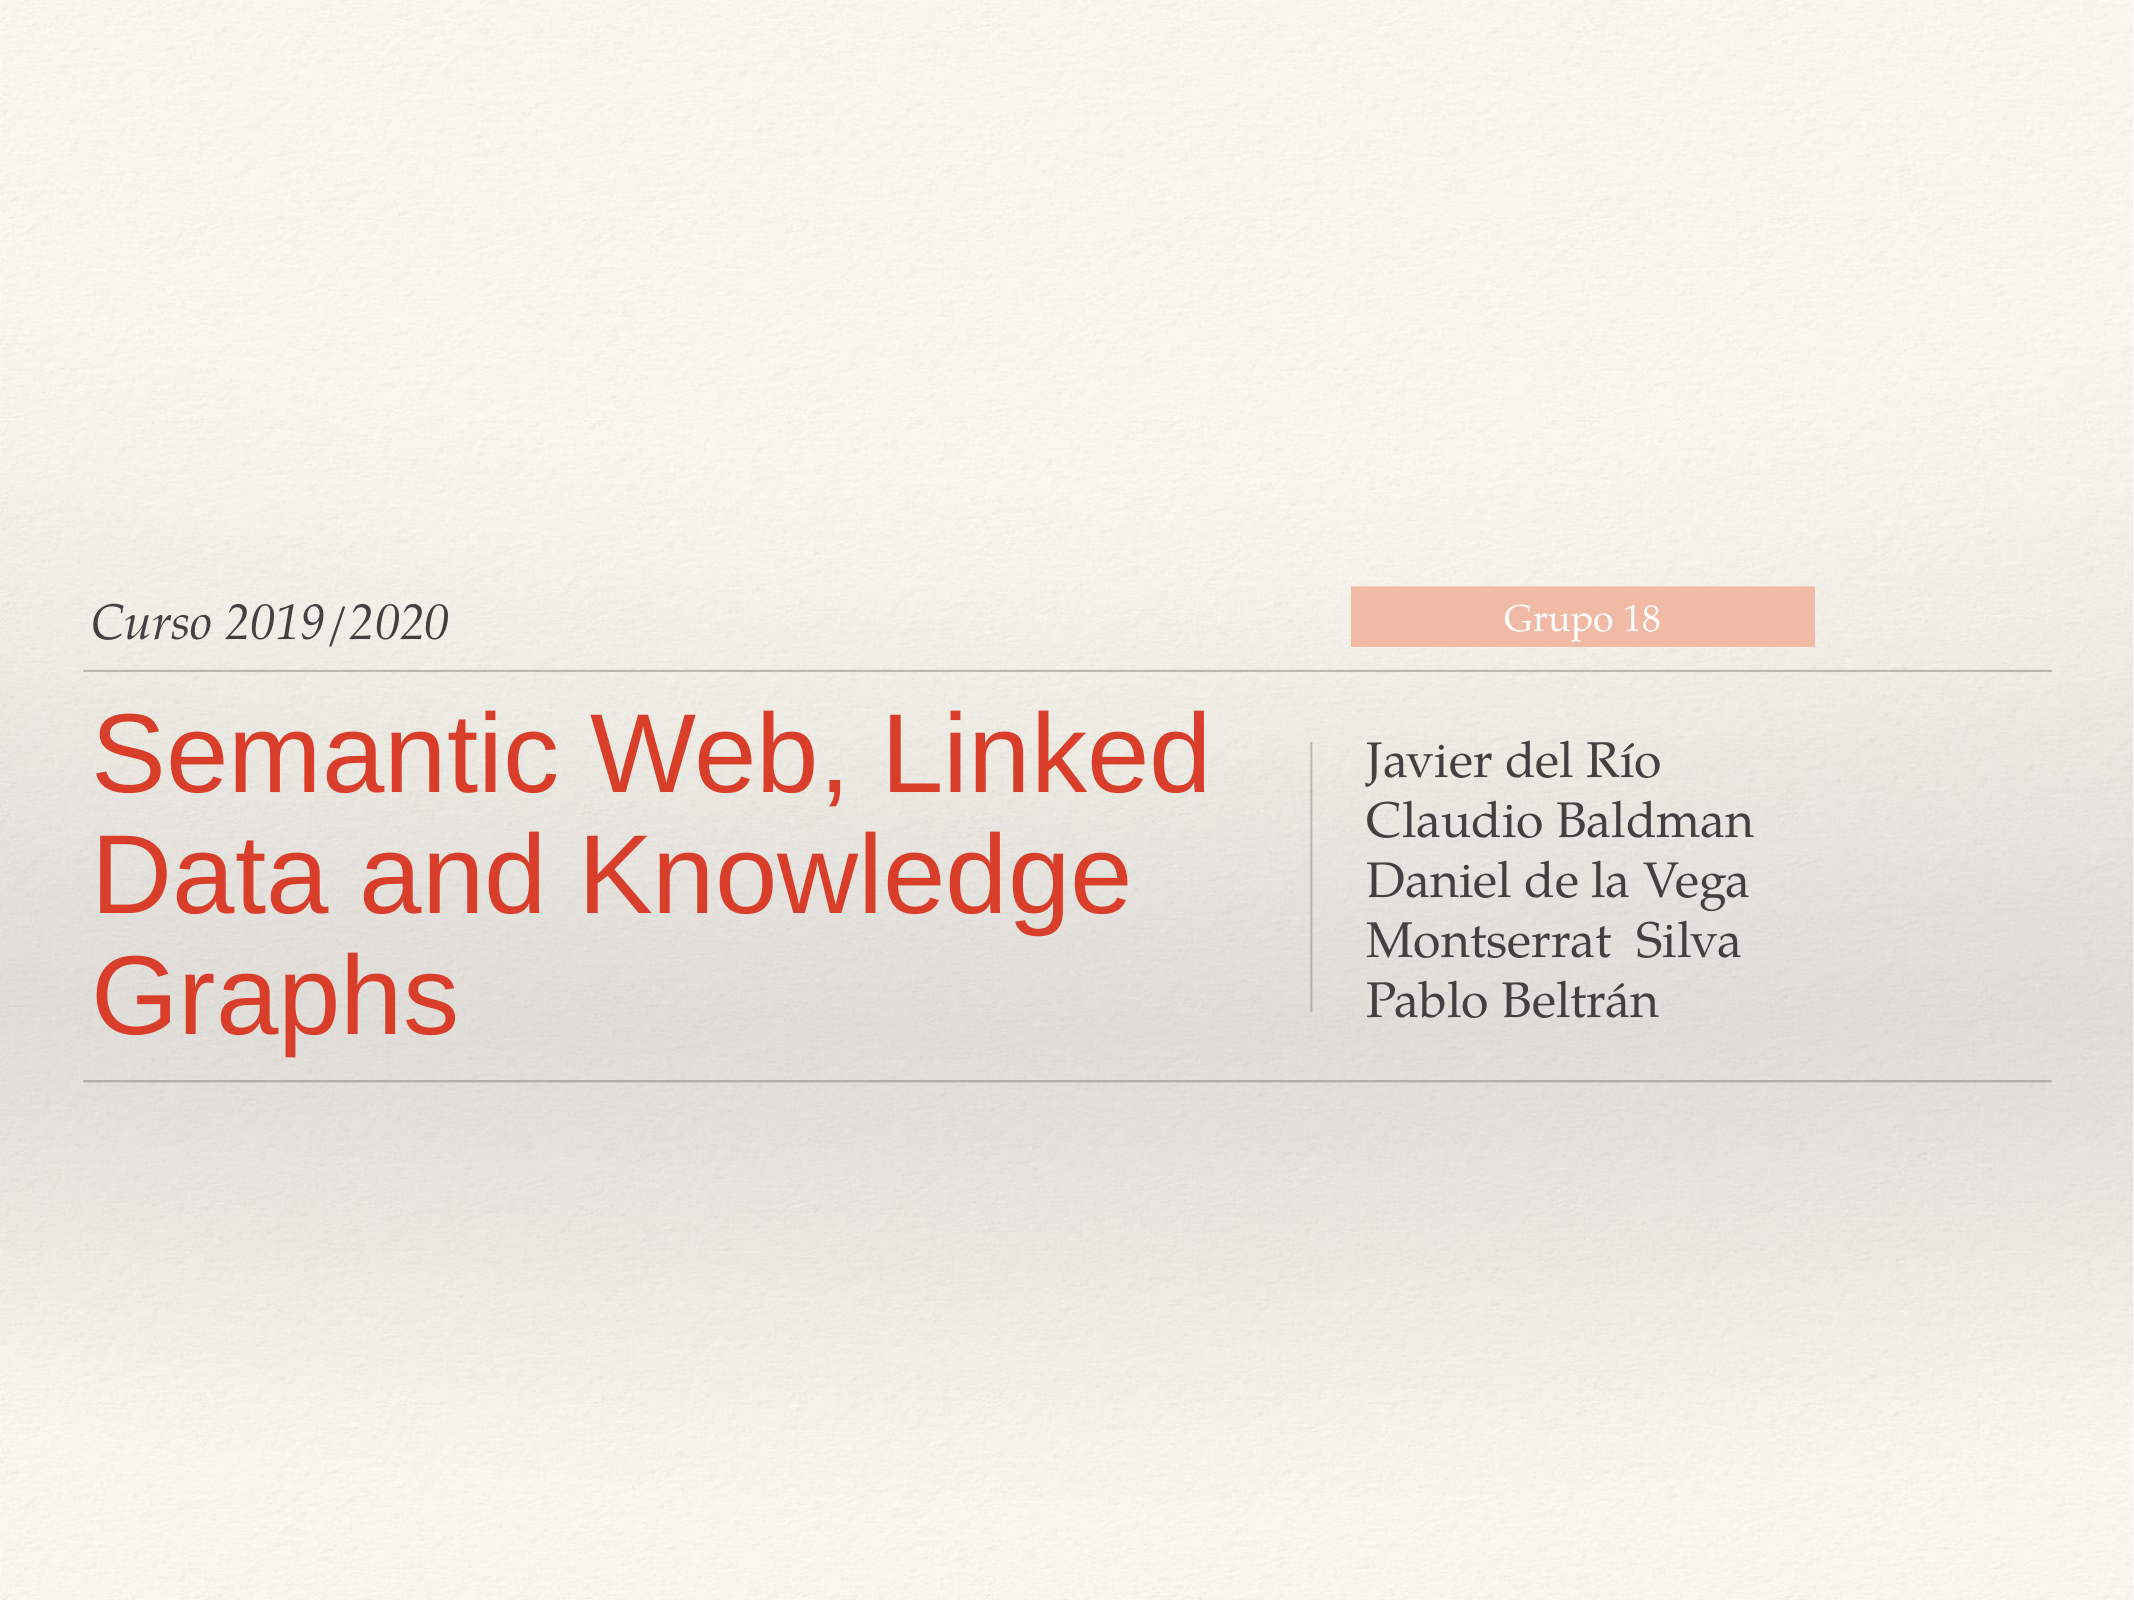

Curso 2019/2020
Grupo 18
Semantic Web, Linked Data and Knowledge Graphs
Javier del Río
Claudio Baldman
Daniel de la Vega
Montserrat  Silva
Pablo Beltrán